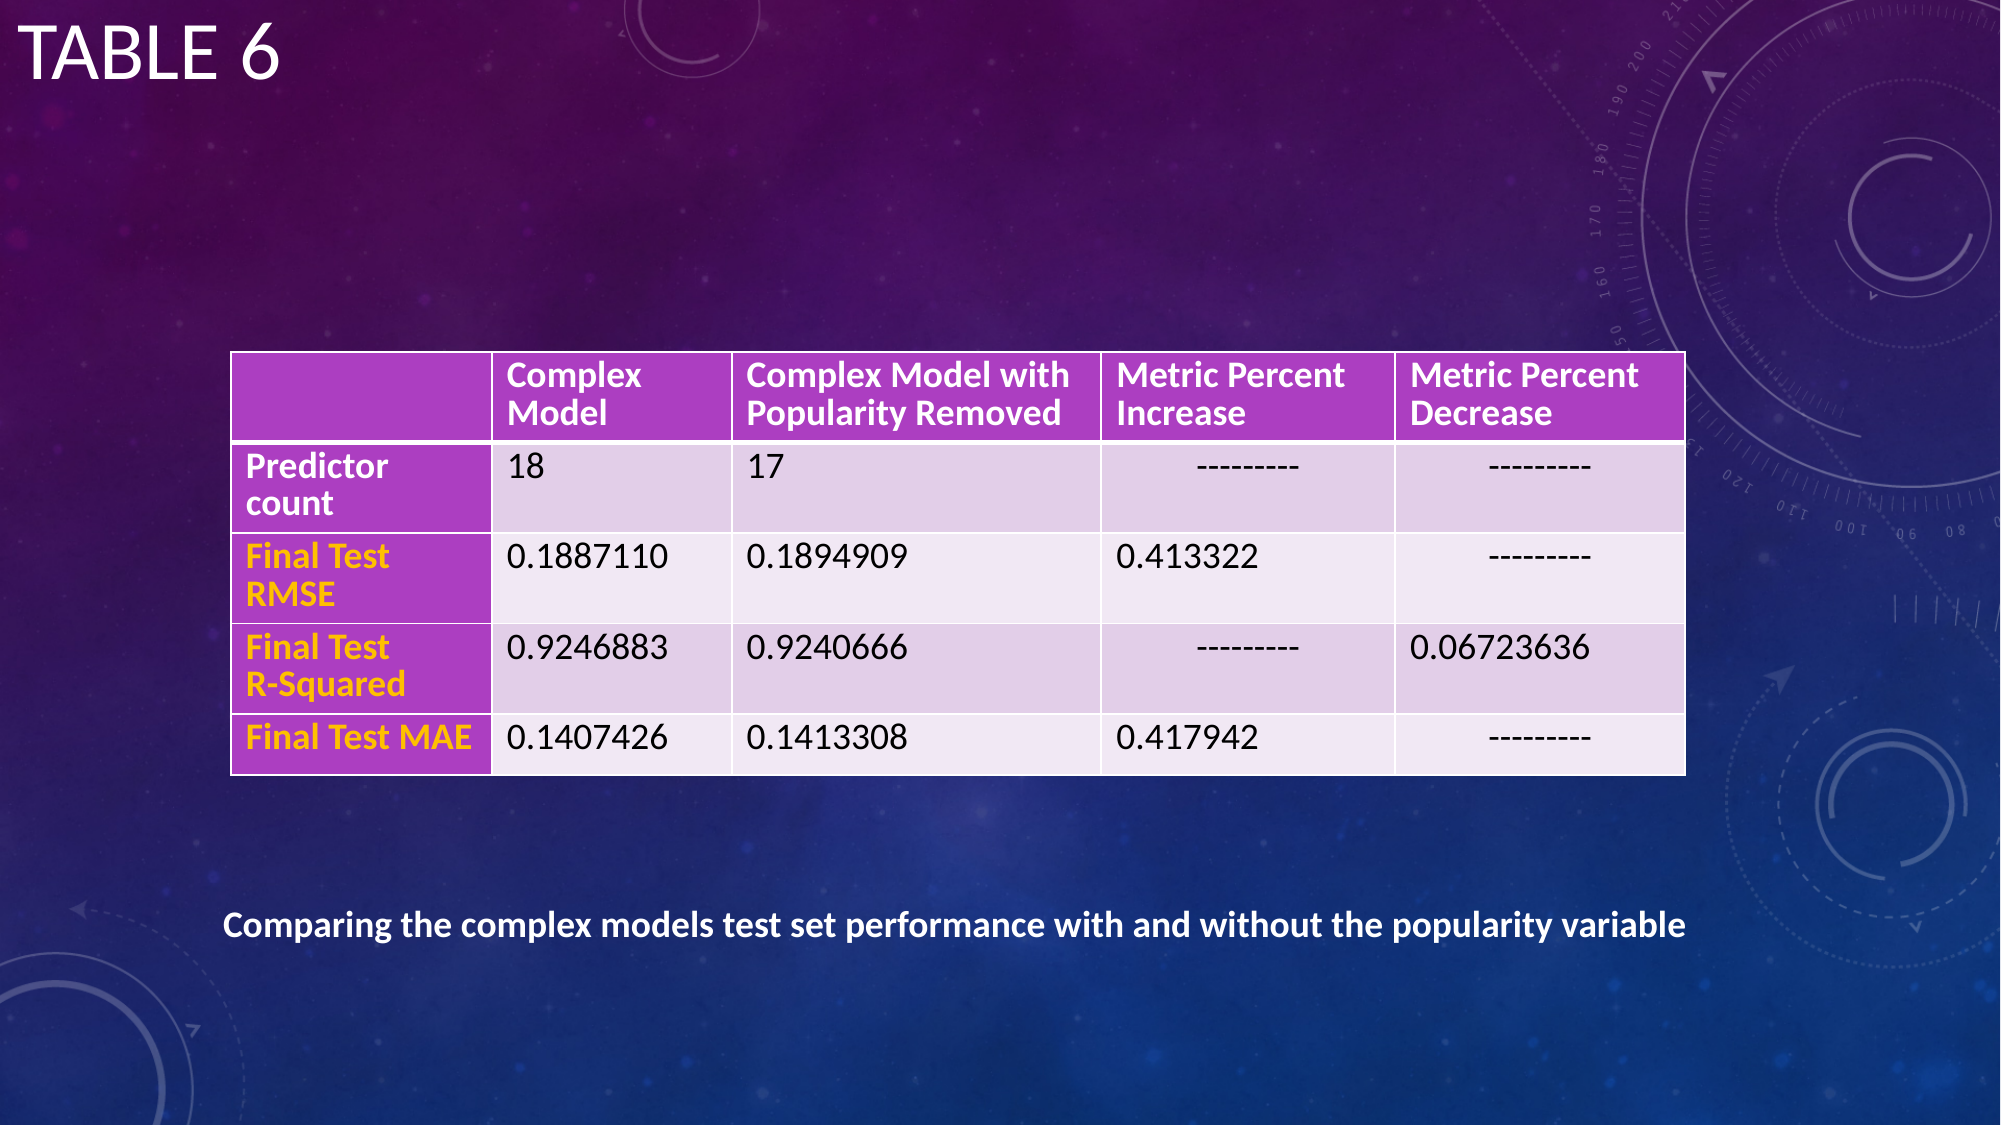

# Table 6
|  | Complex Model | Complex Model with Popularity Removed | Metric Percent Increase | Metric Percent Decrease |
| --- | --- | --- | --- | --- |
| Predictor count | 18 | 17 | --------- | --------- |
| Final Test RMSE | 0.1887110 | 0.1894909 | 0.413322 | --------- |
| Final Test R-Squared | 0.9246883 | 0.9240666 | --------- | 0.06723636 |
| Final Test MAE | 0.1407426 | 0.1413308 | 0.417942 | --------- |
Comparing the complex models test set performance with and without the popularity variable